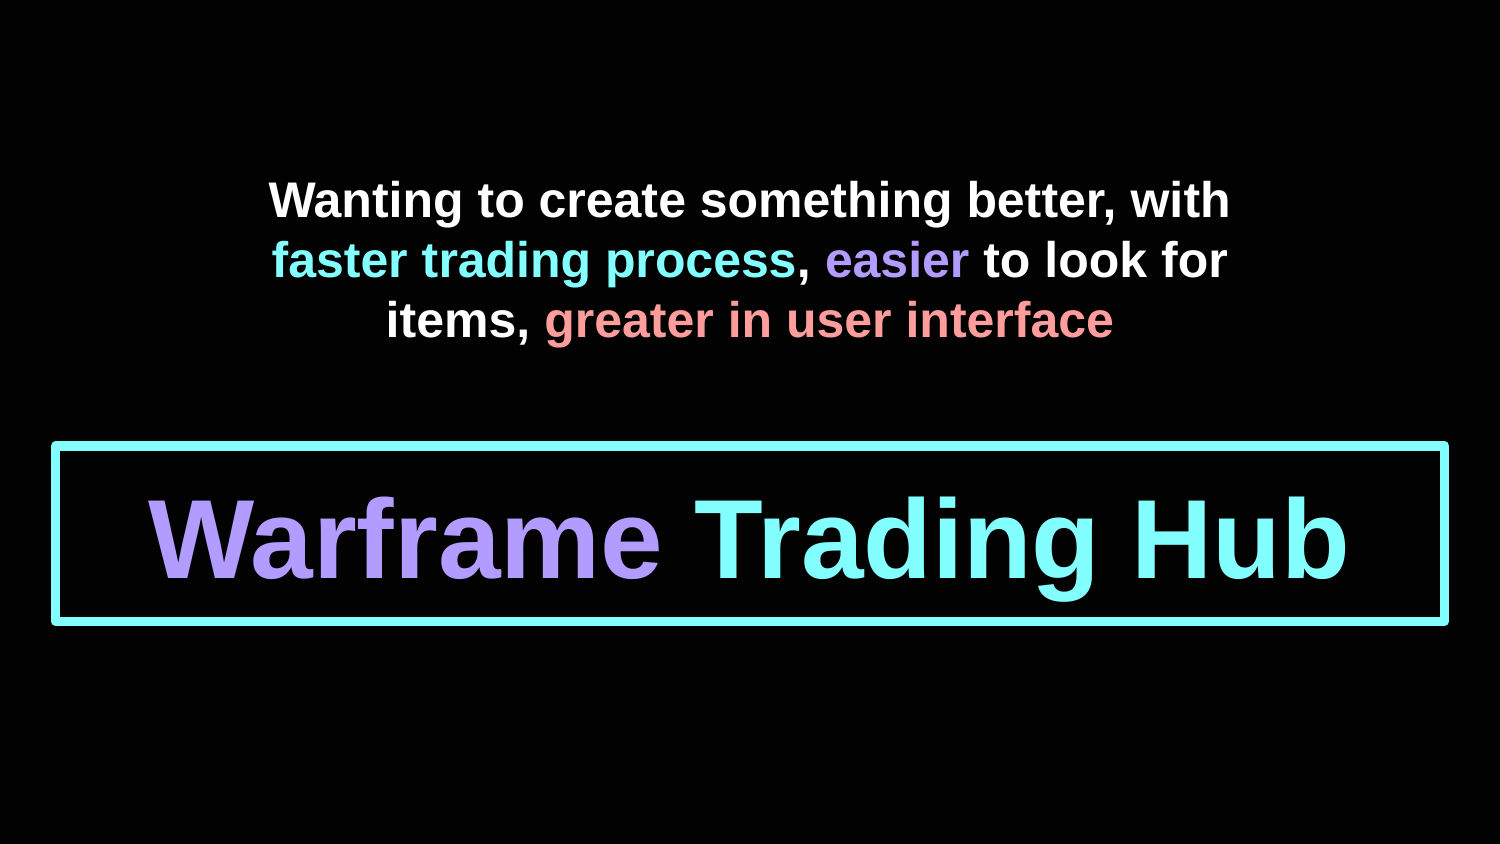

Wanting to create something better, with faster trading process, easier to look for items, greater in user interface
# Warframe Trading Hub